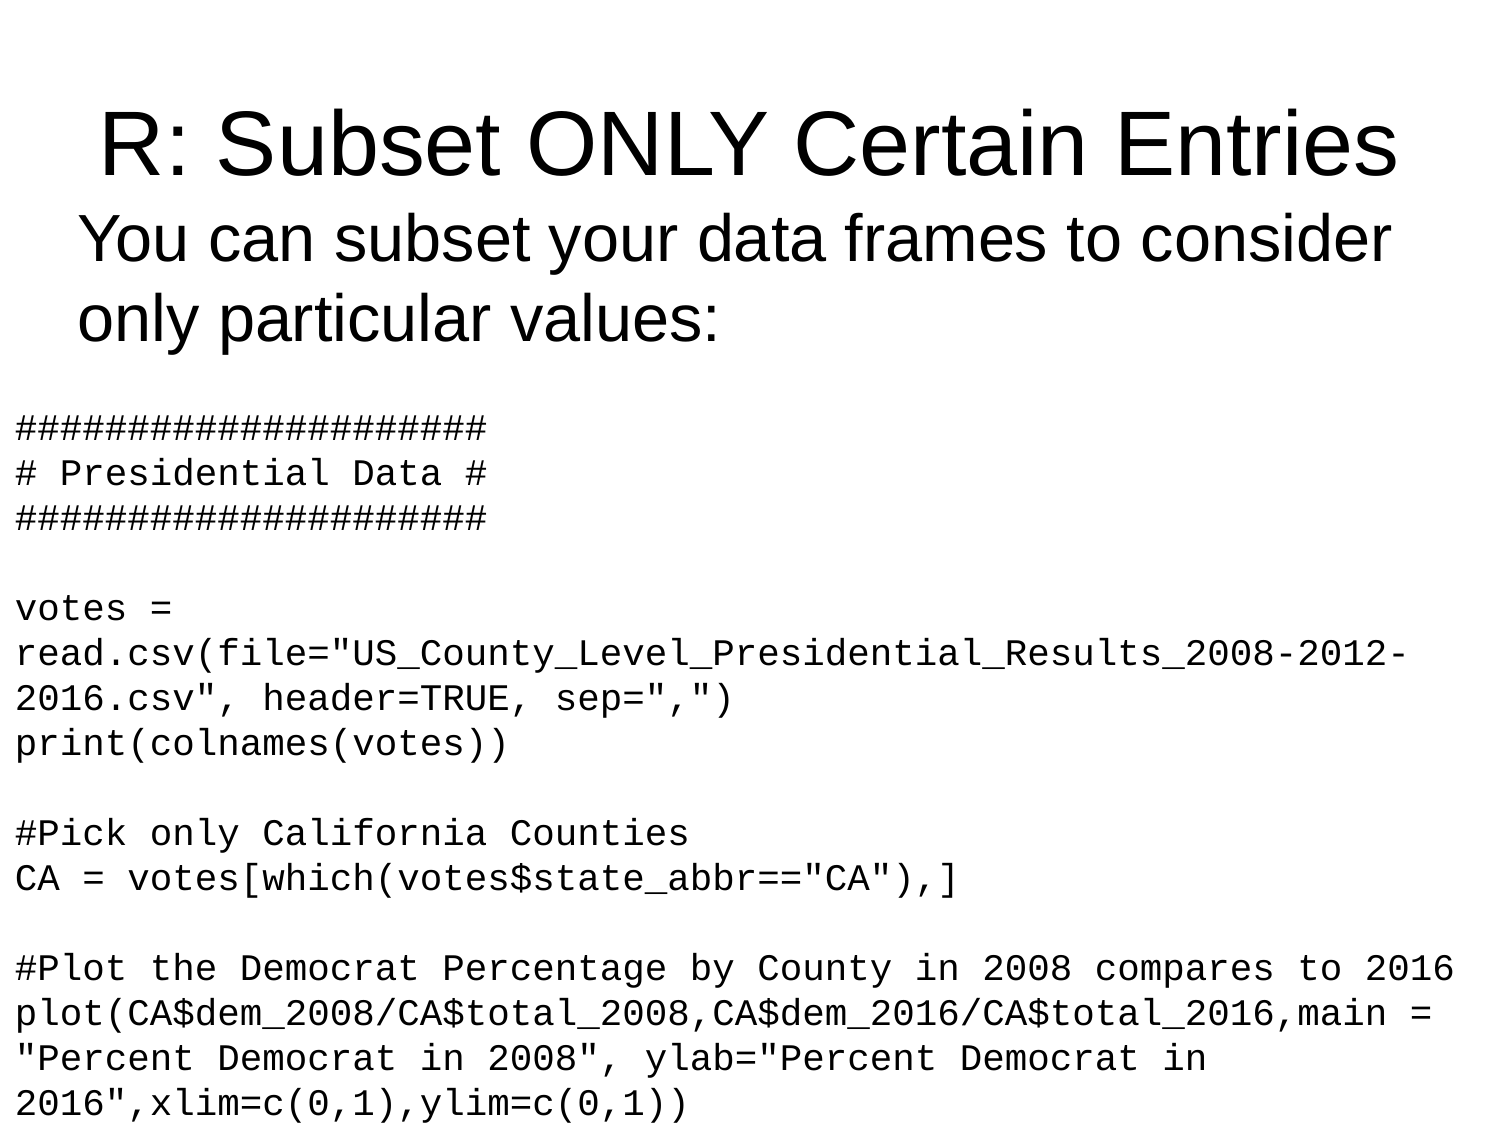

# R: Subset ONLY Certain Entries
You can subset your data frames to consider only particular values:
#####################
# Presidential Data #
#####################

votes = read.csv(file="US_County_Level_Presidential_Results_2008-2012-2016.csv", header=TRUE, sep=",")
print(colnames(votes))

#Pick only California Counties
CA = votes[which(votes$state_abbr=="CA"),]

#Plot the Democrat Percentage by County in 2008 compares to 2016
plot(CA$dem_2008/CA$total_2008,CA$dem_2016/CA$total_2016,main = "Percent Democrat in 2008", ylab="Percent Democrat in 2016",xlim=c(0,1),ylim=c(0,1))